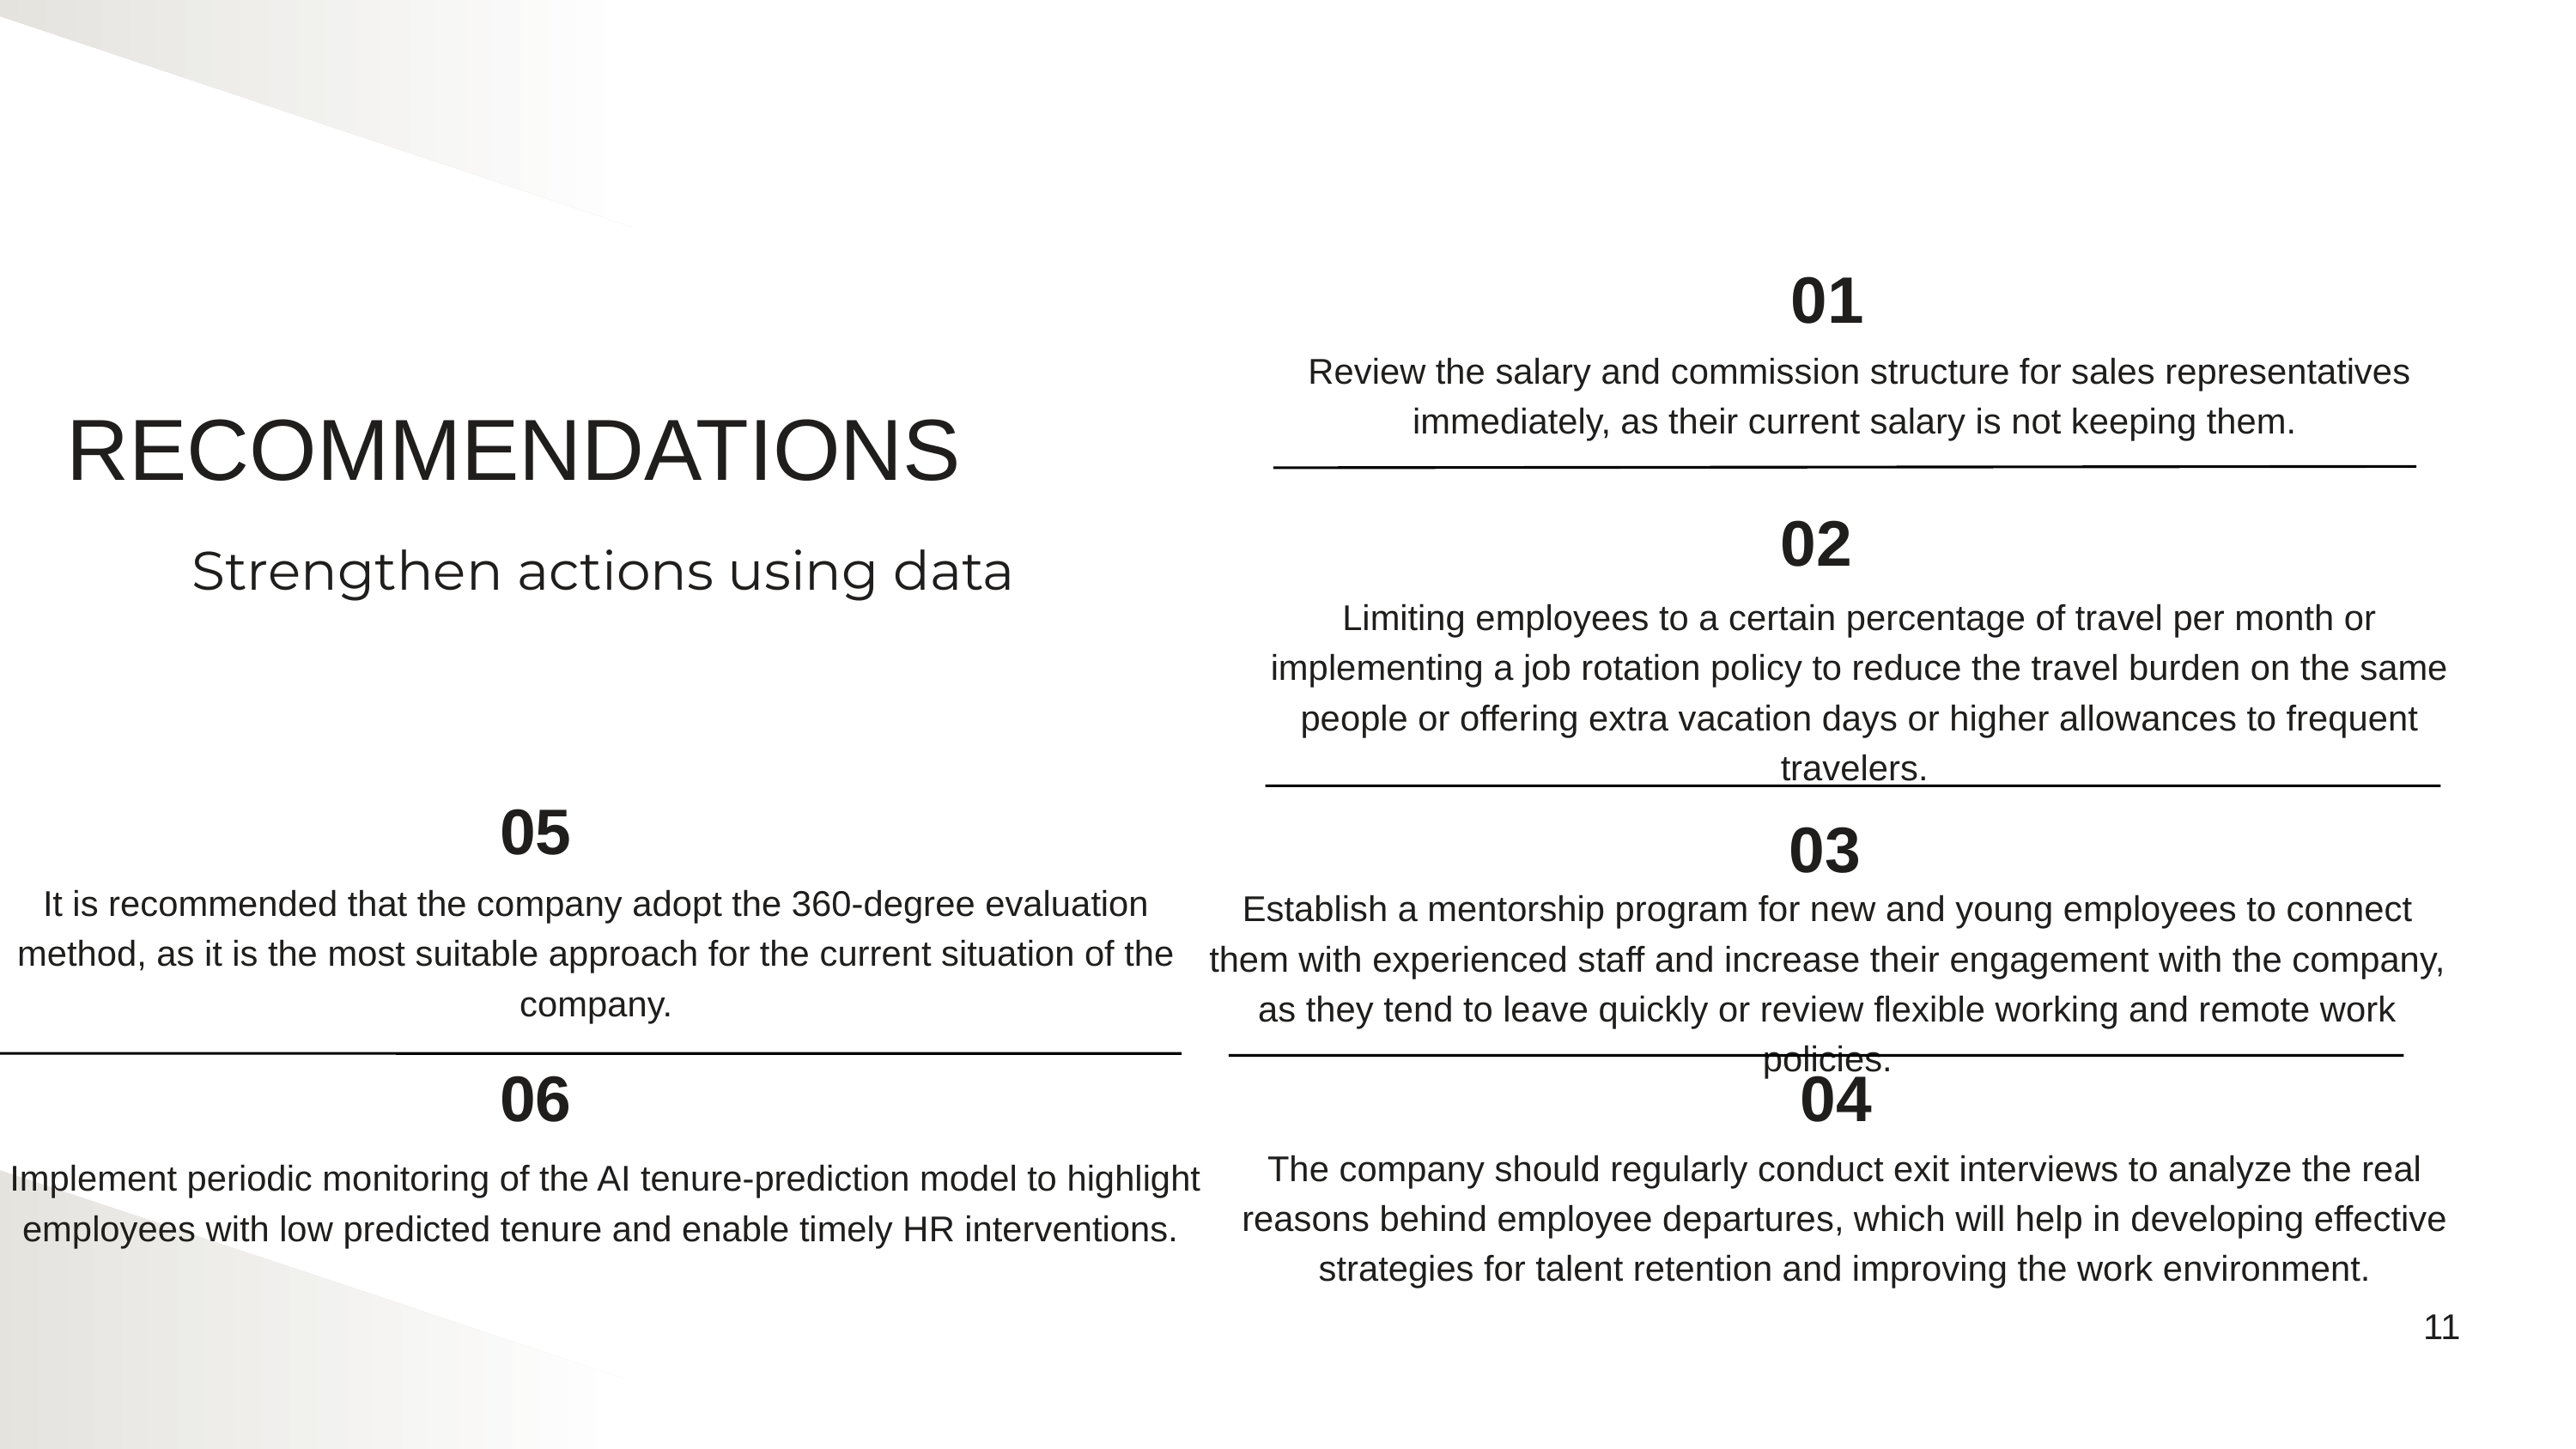

01
Review the salary and commission structure for sales representatives immediately, as their current salary is not keeping them.
RECOMMENDATIONS

02
Strengthen actions using data
Limiting employees to a certain percentage of travel per month or implementing a job rotation policy to reduce the travel burden on the same people or offering extra vacation days or higher allowances to frequent travelers.
 05

 03
It is recommended that the company adopt the 360-degree evaluation method, as it is the most suitable approach for the current situation of the company.
Establish a mentorship program for new and young employees to connect them with experienced staff and increase their engagement with the company, as they tend to leave quickly or review flexible working and remote work policies.
 06
 04

The company should regularly conduct exit interviews to analyze the real reasons behind employee departures, which will help in developing effective strategies for talent retention and improving the work environment.
Implement periodic monitoring of the AI tenure-prediction model to highlight employees with low predicted tenure and enable timely HR interventions.

11